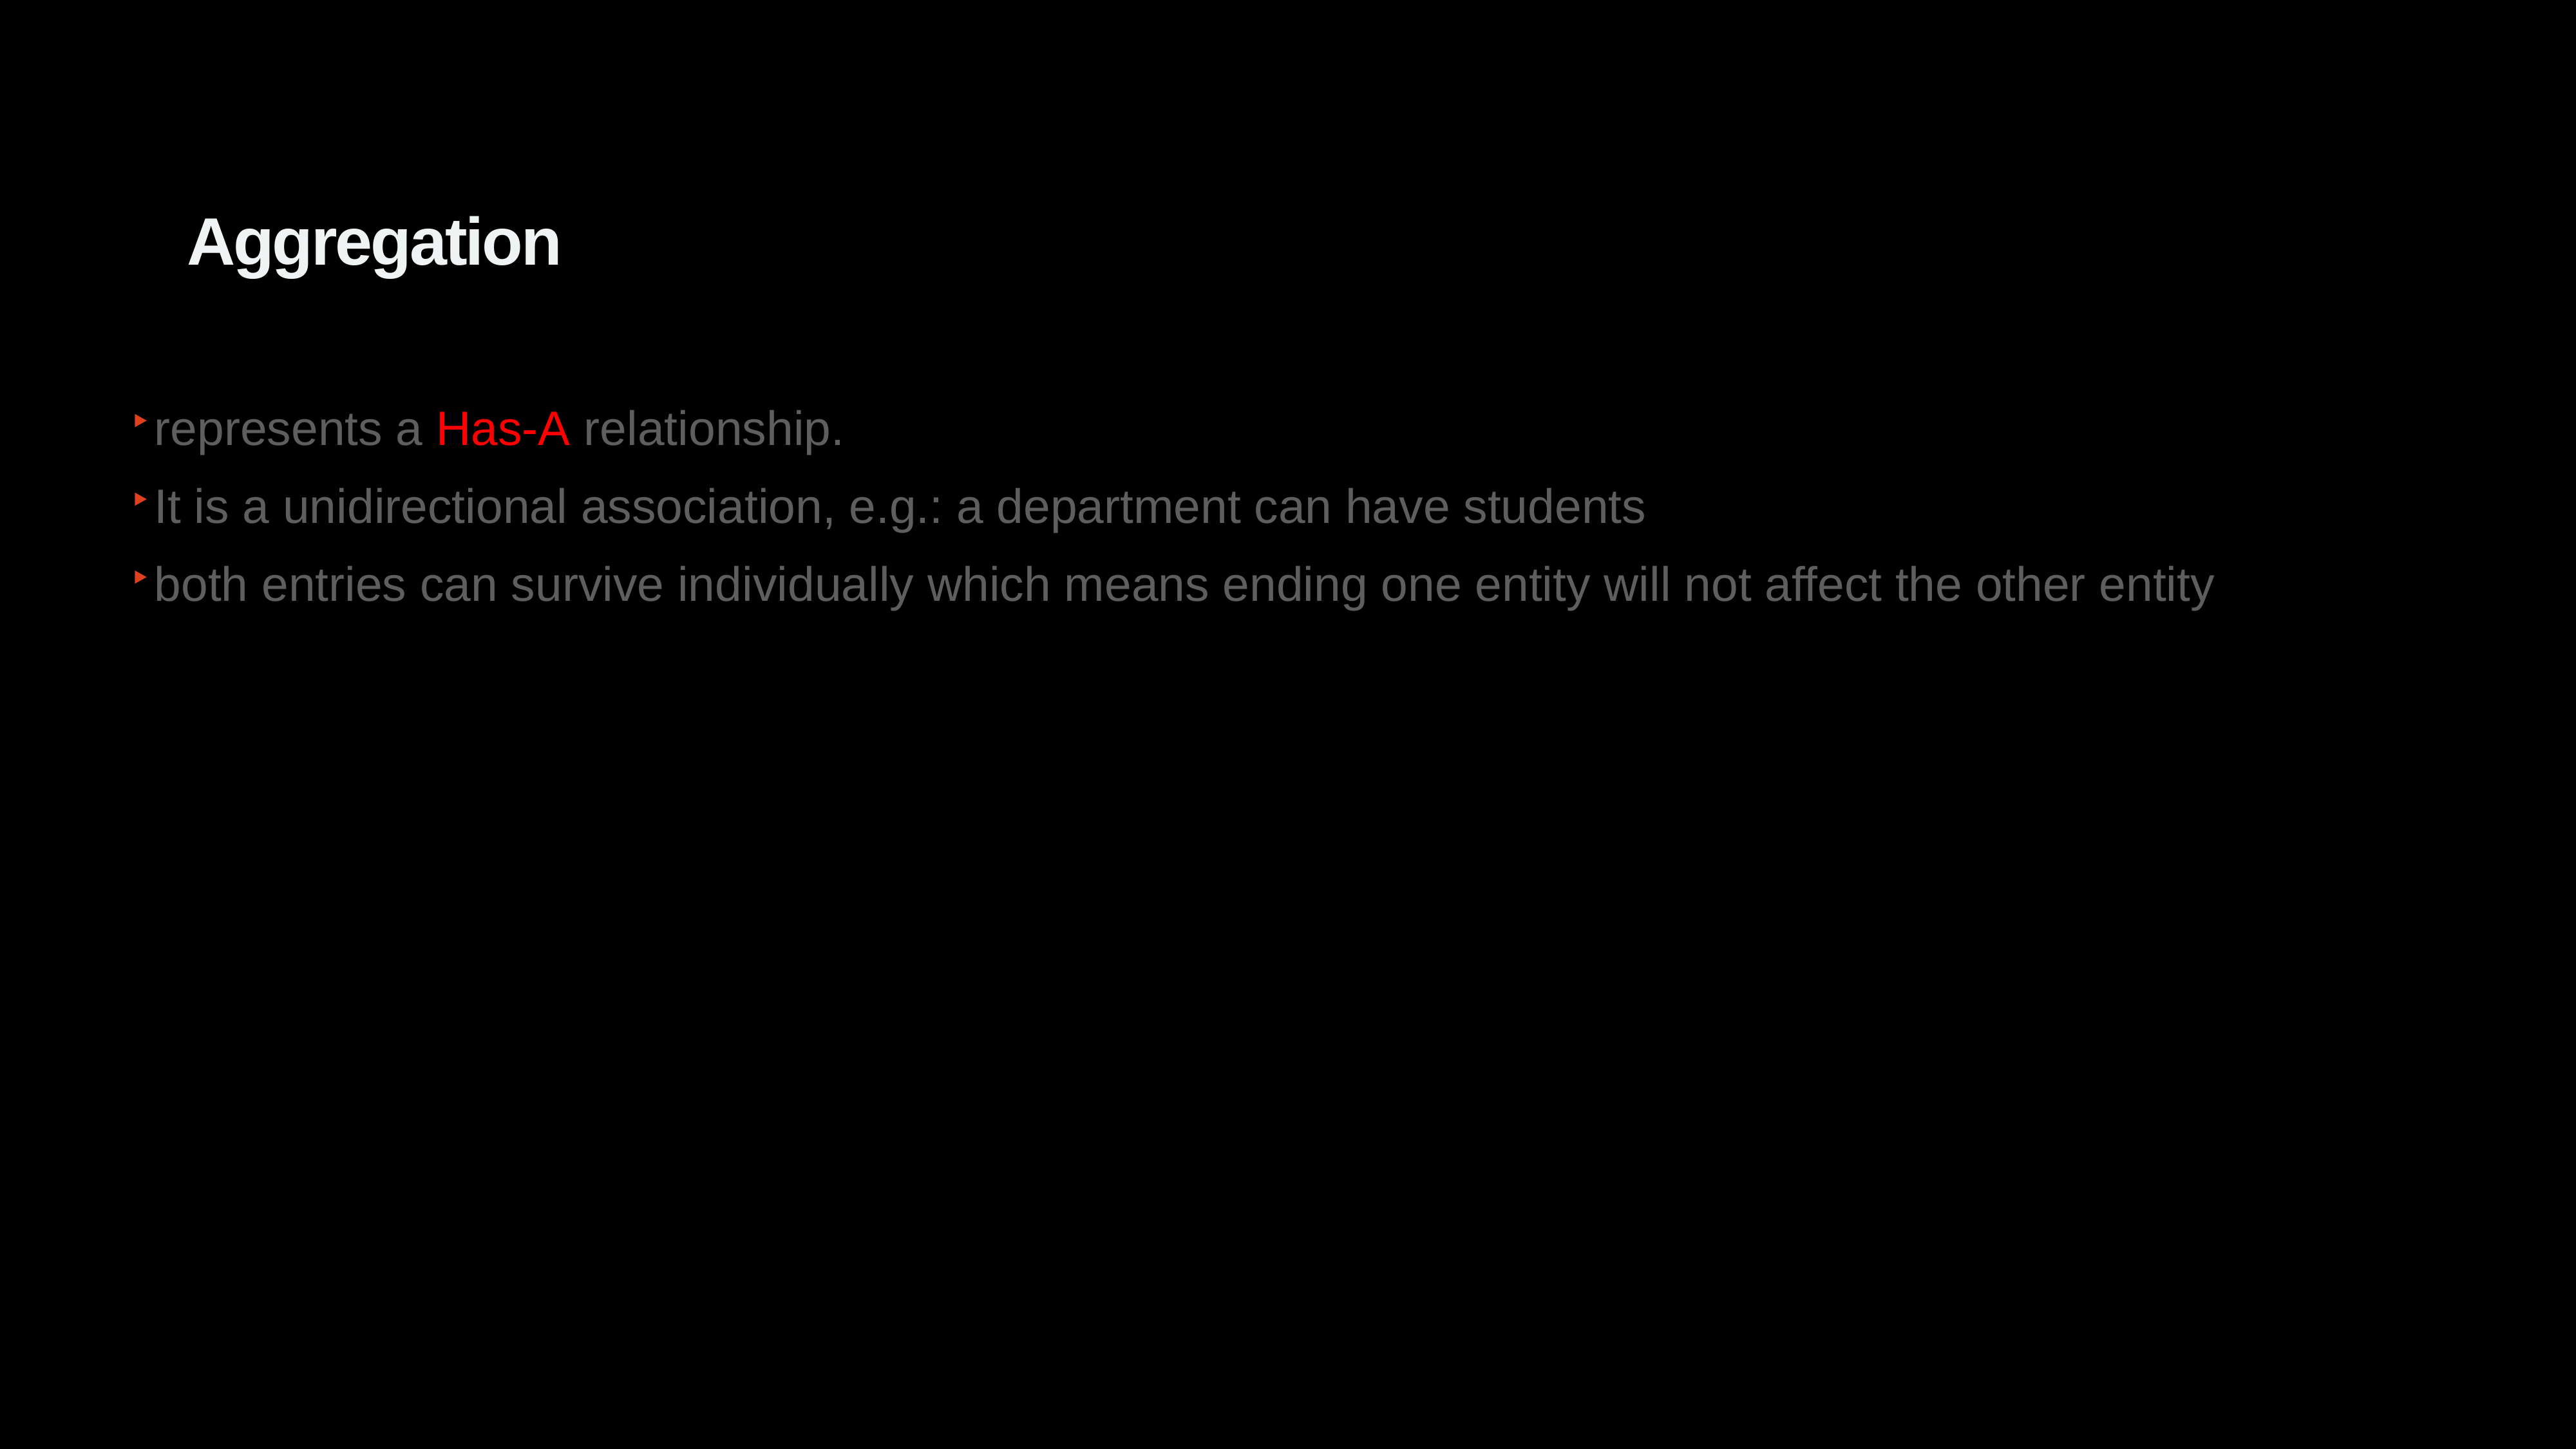

Aggregation
Bullet examples
represents a Has-A relationship.
It is a unidirectional association, e.g.: a department can have students
both entries can survive individually which means ending one entity will not affect the other entity
20